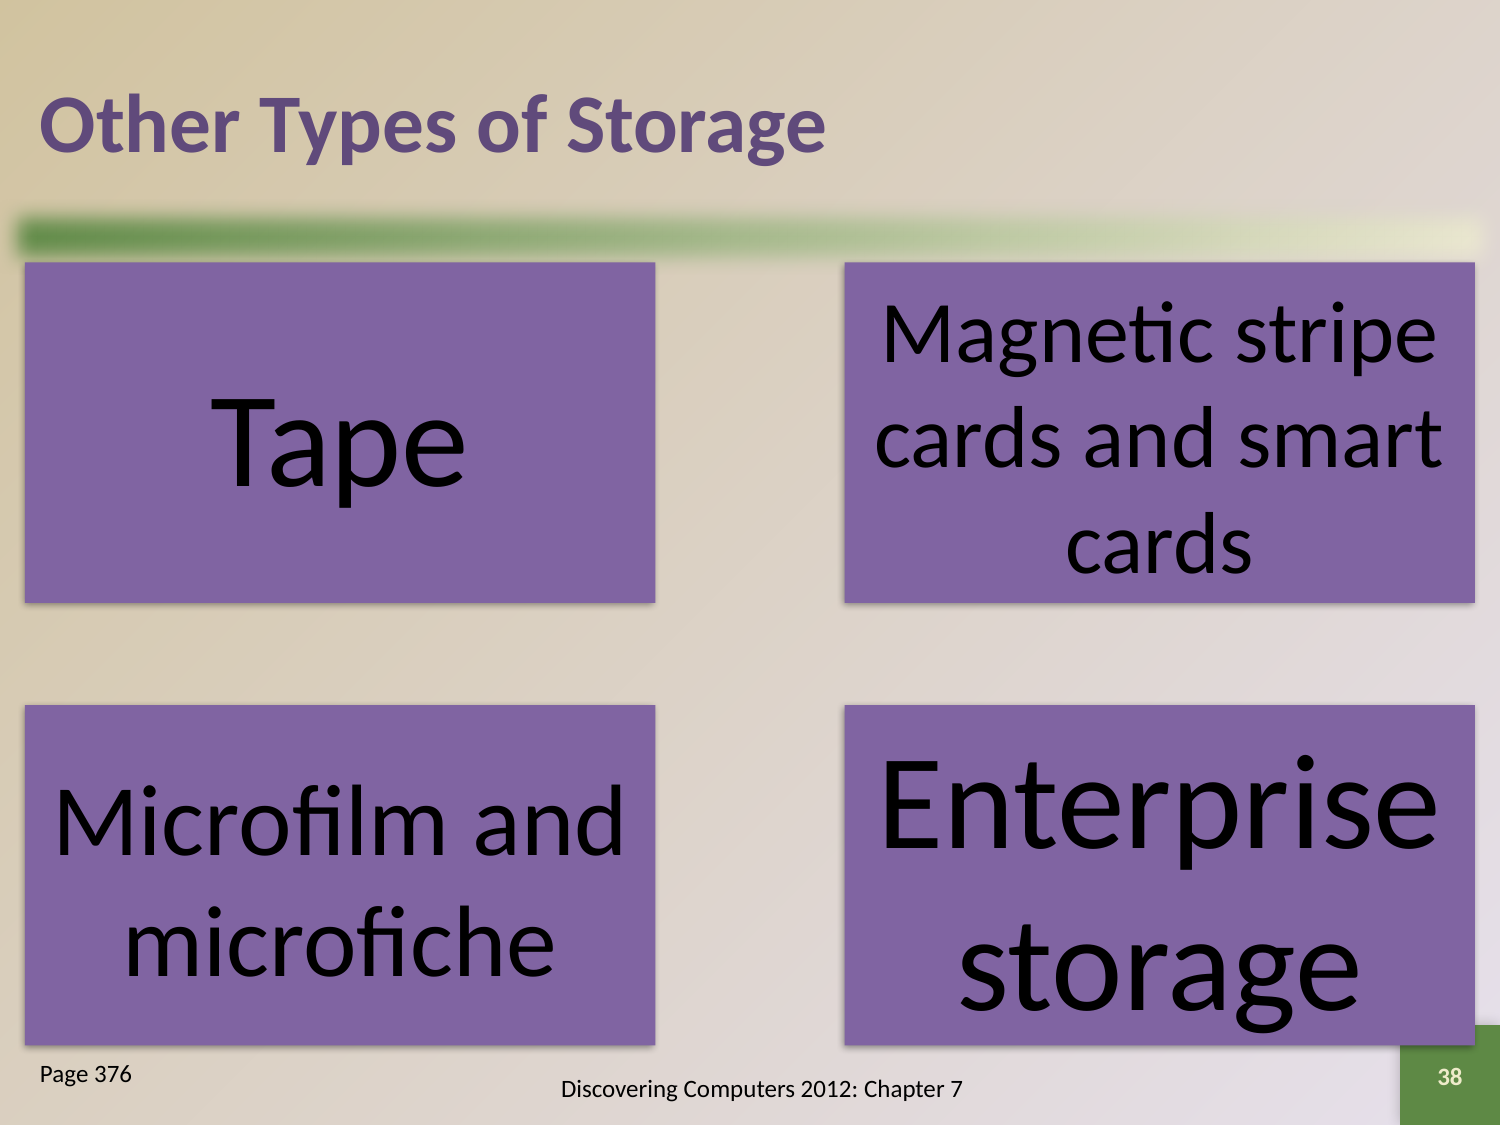

# Other Types of Storage
Tape
Magnetic stripe cards and smart cards
Microfilm and microfiche
Enterprise storage
38
Page 376
Discovering Computers 2012: Chapter 7